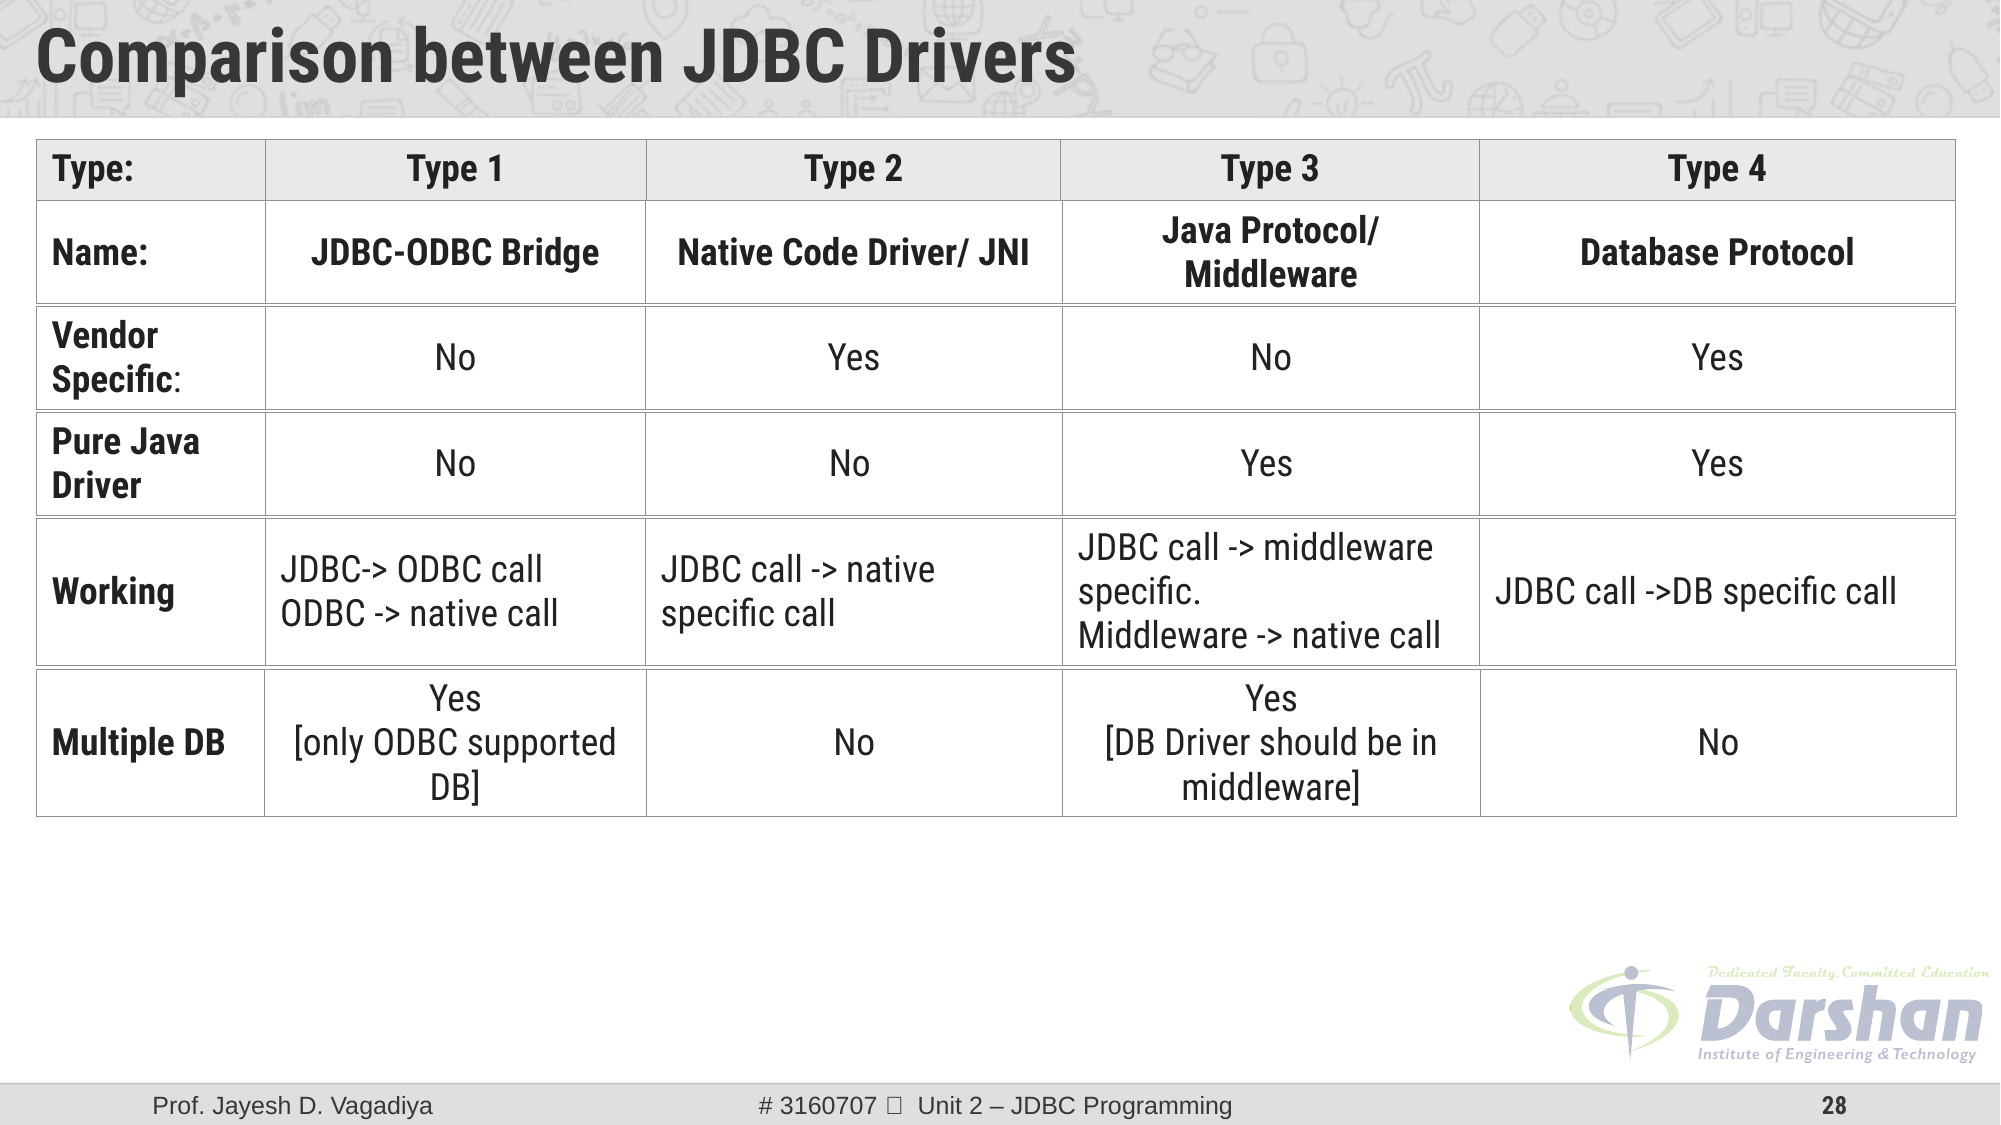

# Comparison between JDBC Drivers
| Type: | Type 1 | Type 2 | Type 3 | Type 4 |
| --- | --- | --- | --- | --- |
| Name: | JDBC-ODBC Bridge | Native Code Driver/ JNI | Java Protocol/ Middleware | Database Protocol |
| --- | --- | --- | --- | --- |
| Vendor Specific: | No | Yes | No | Yes |
| --- | --- | --- | --- | --- |
| Pure Java Driver | No | No | Yes | Yes |
| --- | --- | --- | --- | --- |
| Working | JDBC-> ODBC call ODBC -> native call | JDBC call -> native specific call | JDBC call -> middleware specific. Middleware -> native call | JDBC call ->DB specific call |
| --- | --- | --- | --- | --- |
| Multiple DB | Yes [only ODBC supported DB] | No | Yes [DB Driver should be in middleware] | No |
| --- | --- | --- | --- | --- |